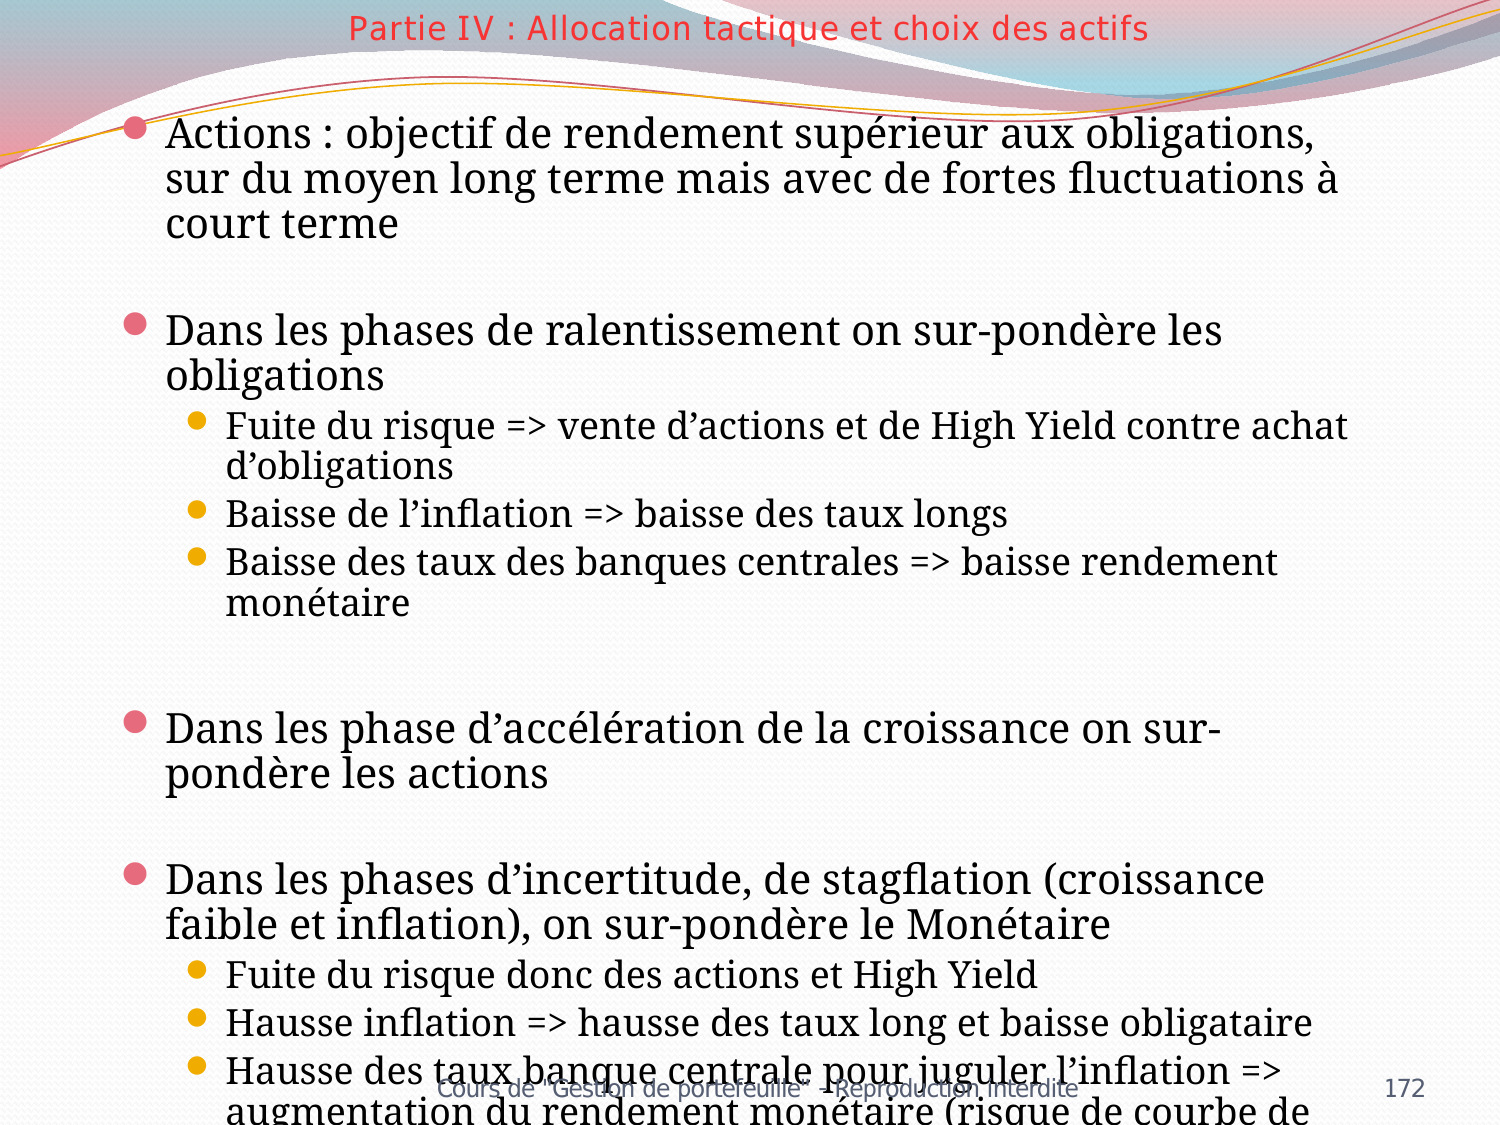

Partie IV : Allocation tactique et choix des actifs
Actions : objectif de rendement supérieur aux obligations, sur du moyen long terme mais avec de fortes fluctuations à court terme

Dans les phases de ralentissement on sur-pondère les obligations
Fuite du risque => vente d’actions et de High Yield contre achat d’obligations
Baisse de l’inflation => baisse des taux longs
Baisse des taux des banques centrales => baisse rendement monétaire

Dans les phase d’accélération de la croissance on sur-pondère les actions

Dans les phases d’incertitude, de stagflation (croissance faible et inflation), on sur-pondère le Monétaire
Fuite du risque donc des actions et High Yield
Hausse inflation => hausse des taux long et baisse obligataire
Hausse des taux banque centrale pour juguler l’inflation => augmentation du rendement monétaire (risque de courbe de taux inversée)
Cours de "Gestion de portefeuille" - Reproduction interdite
172